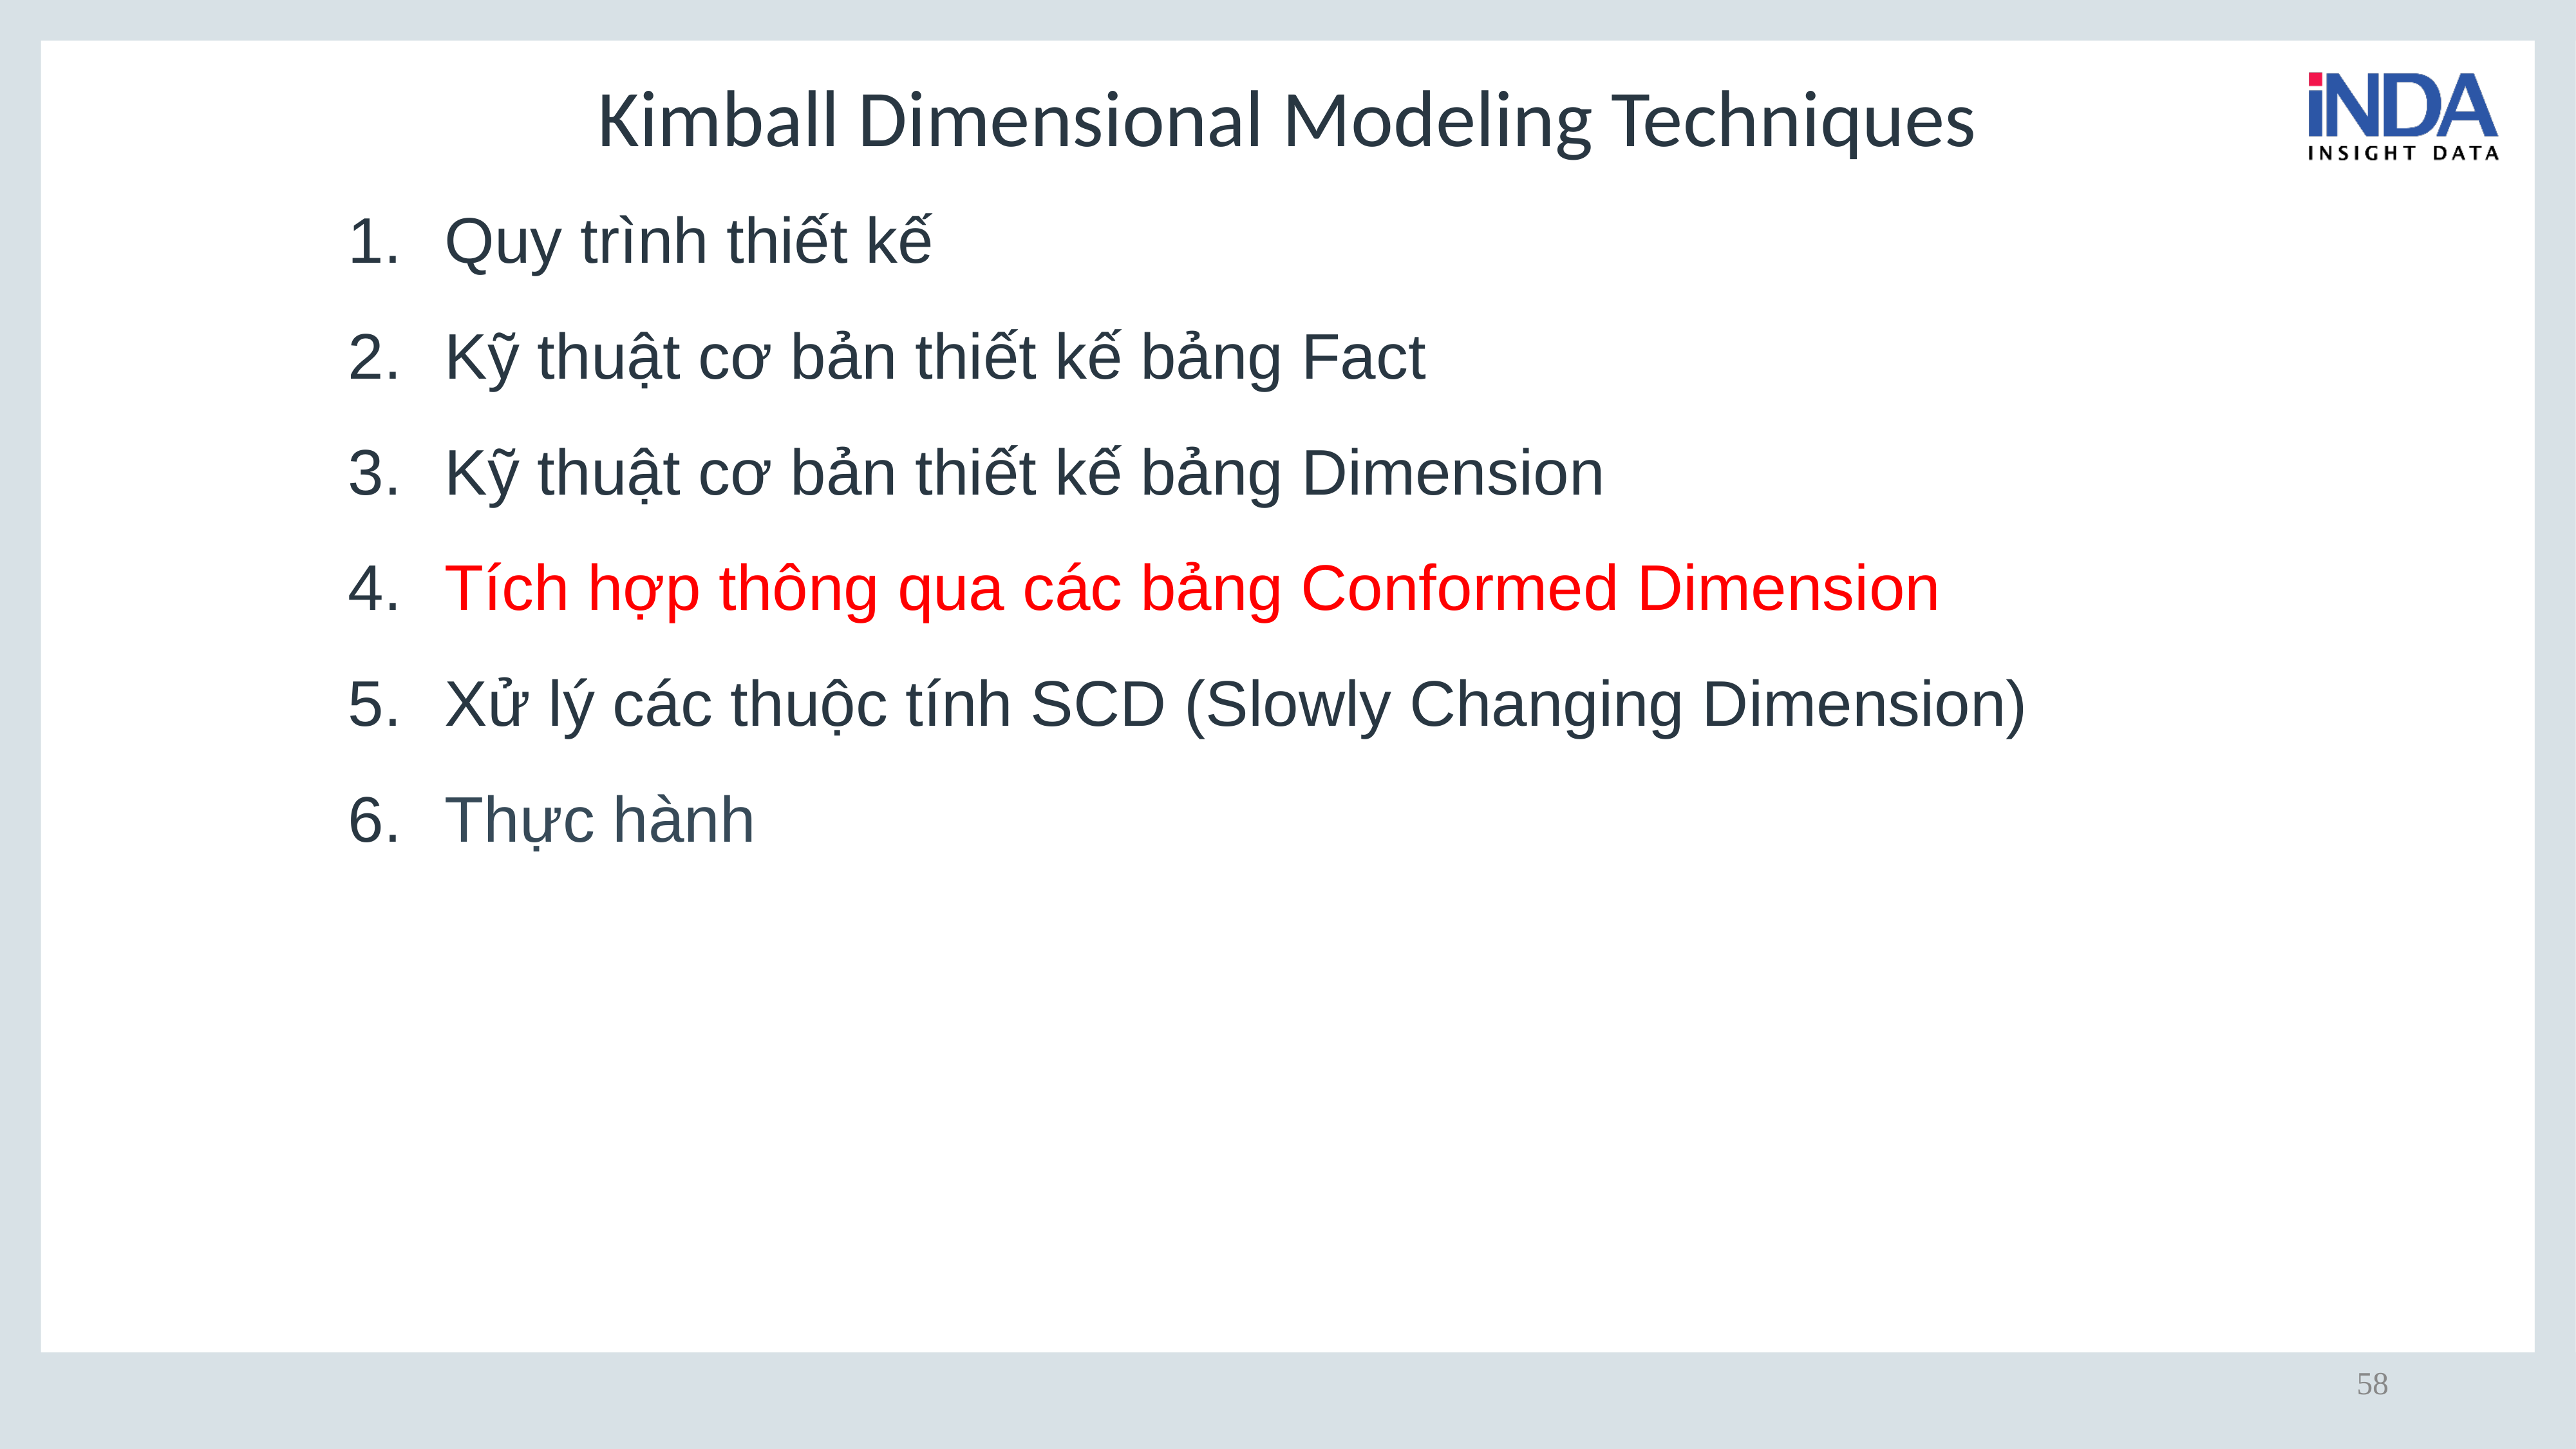

# Kimball Dimensional Modeling Techniques
Quy trình thiết kế
Kỹ thuật cơ bản thiết kế bảng Fact
Kỹ thuật cơ bản thiết kế bảng Dimension
Tích hợp thông qua các bảng Conformed Dimension
Xử lý các thuộc tính SCD (Slowly Changing Dimension)
Thực hành

58